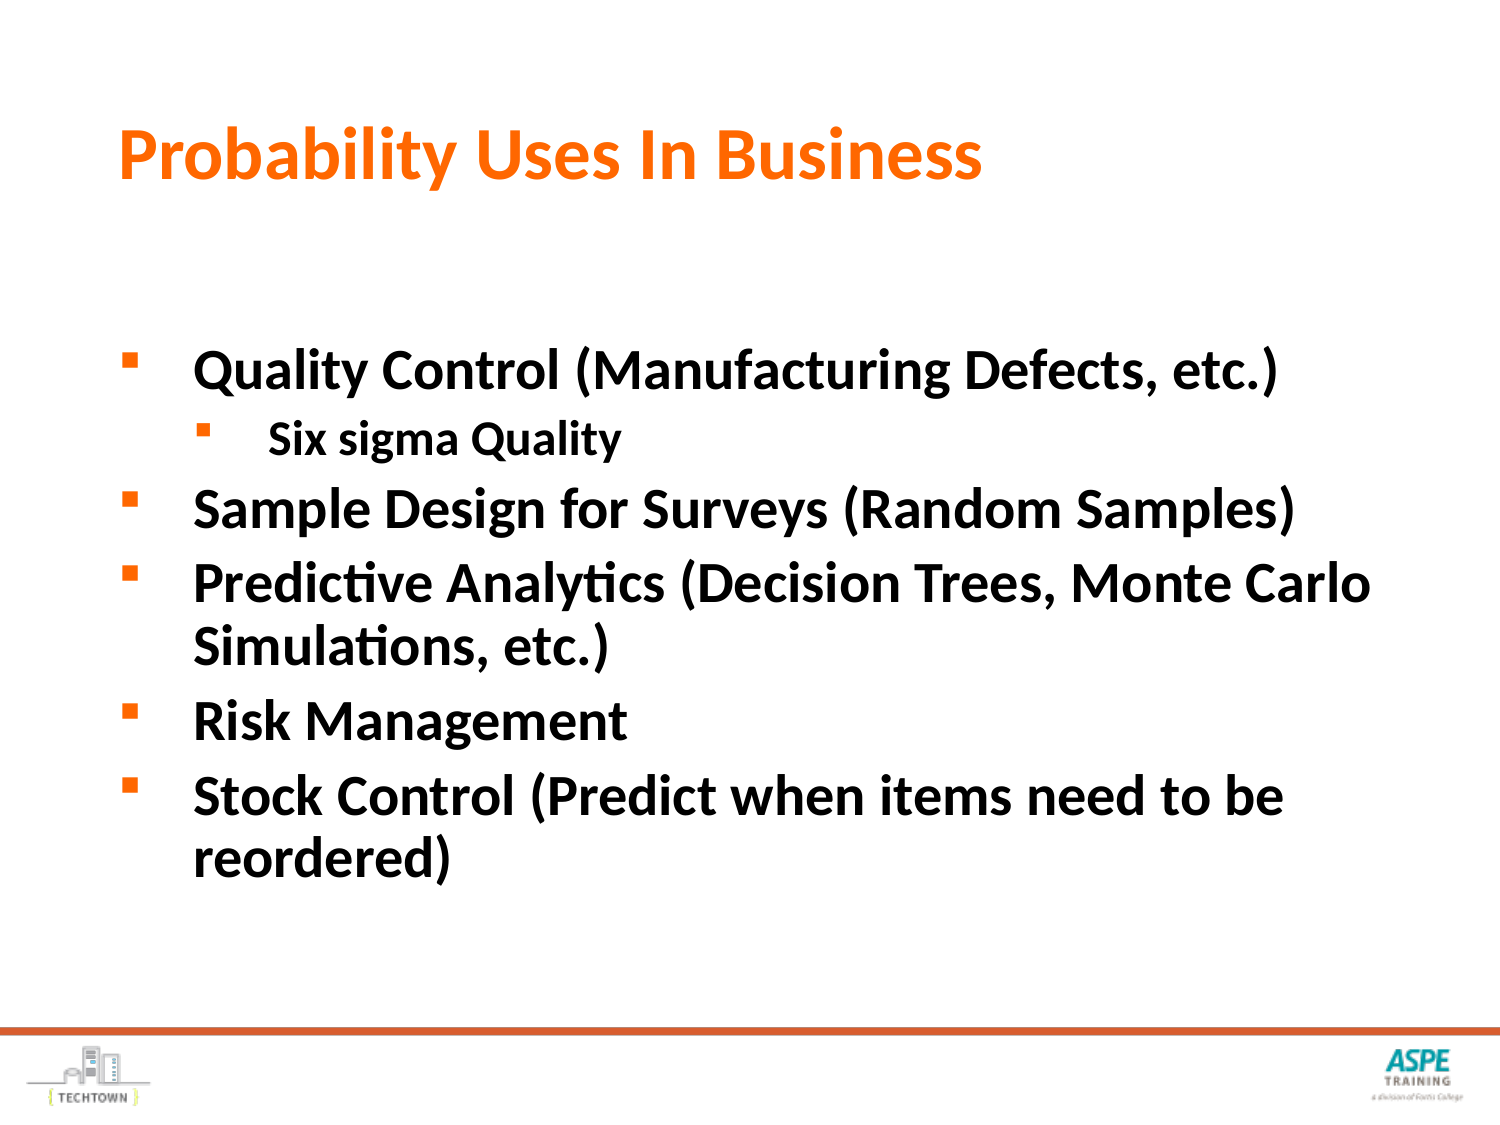

# Probability Uses In Business

Quality Control (Manufacturing Defects, etc.)
Six sigma Quality
Sample Design for Surveys (Random Samples)
Predictive Analytics (Decision Trees, Monte Carlo Simulations, etc.)
Risk Management
Stock Control (Predict when items need to be reordered)